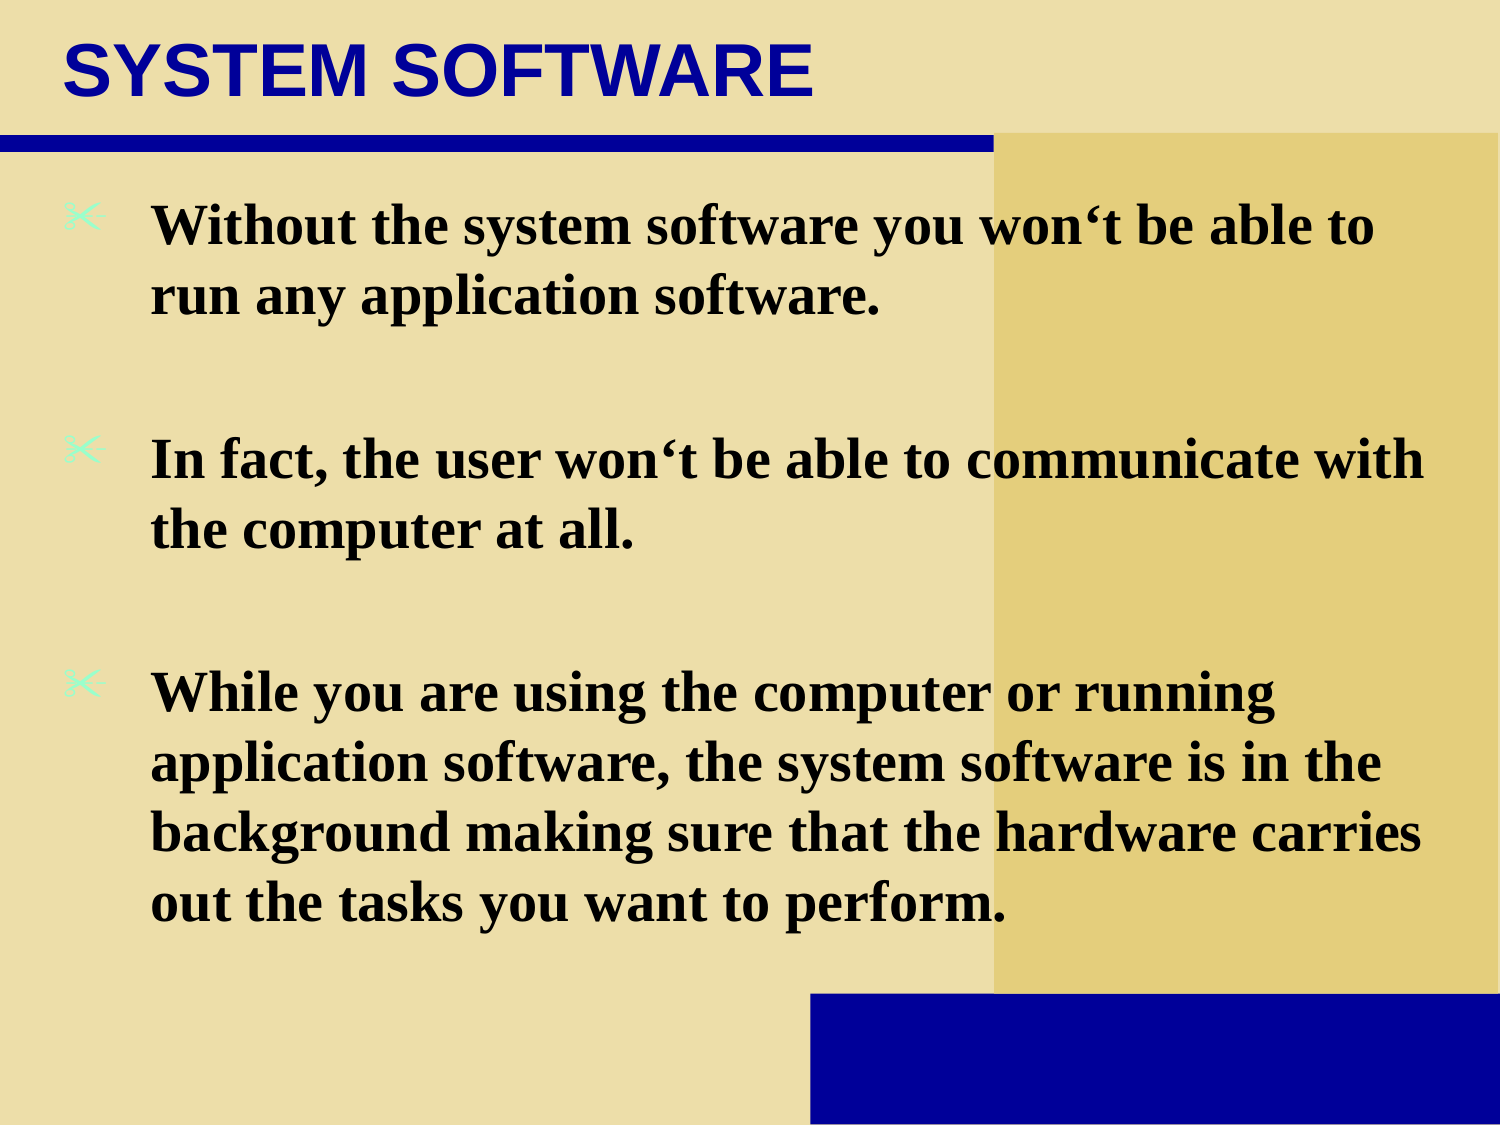

# SYSTEM SOFTWARE
Without the system software you won‘t be able to run any application software.

In fact, the user won‘t be able to communicate with the computer at all.

While you are using the computer or running application software, the system software is in the background making sure that the hardware carries out the tasks you want to perform.